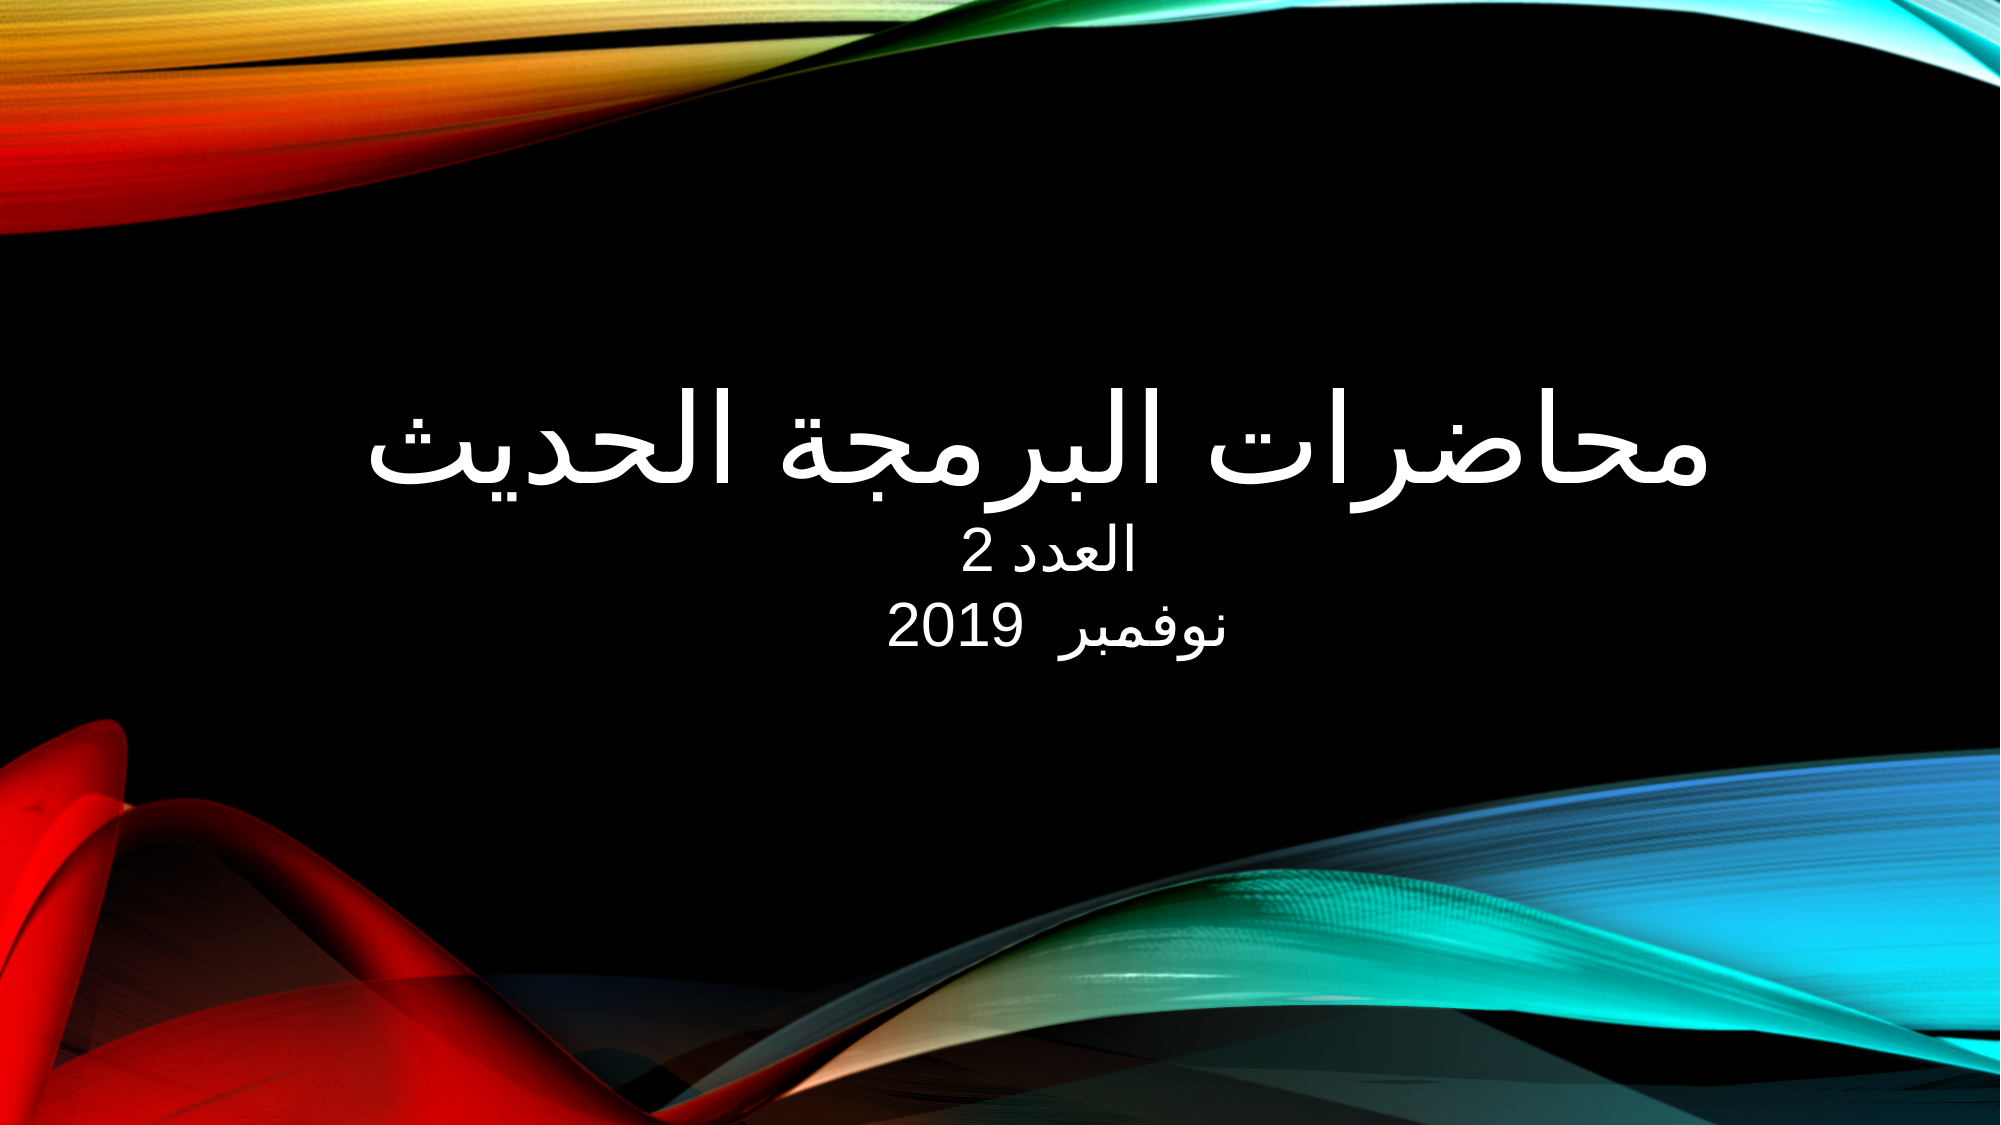

محاضرات البرمجة الحديث
العدد 2
نوفمبر  2019